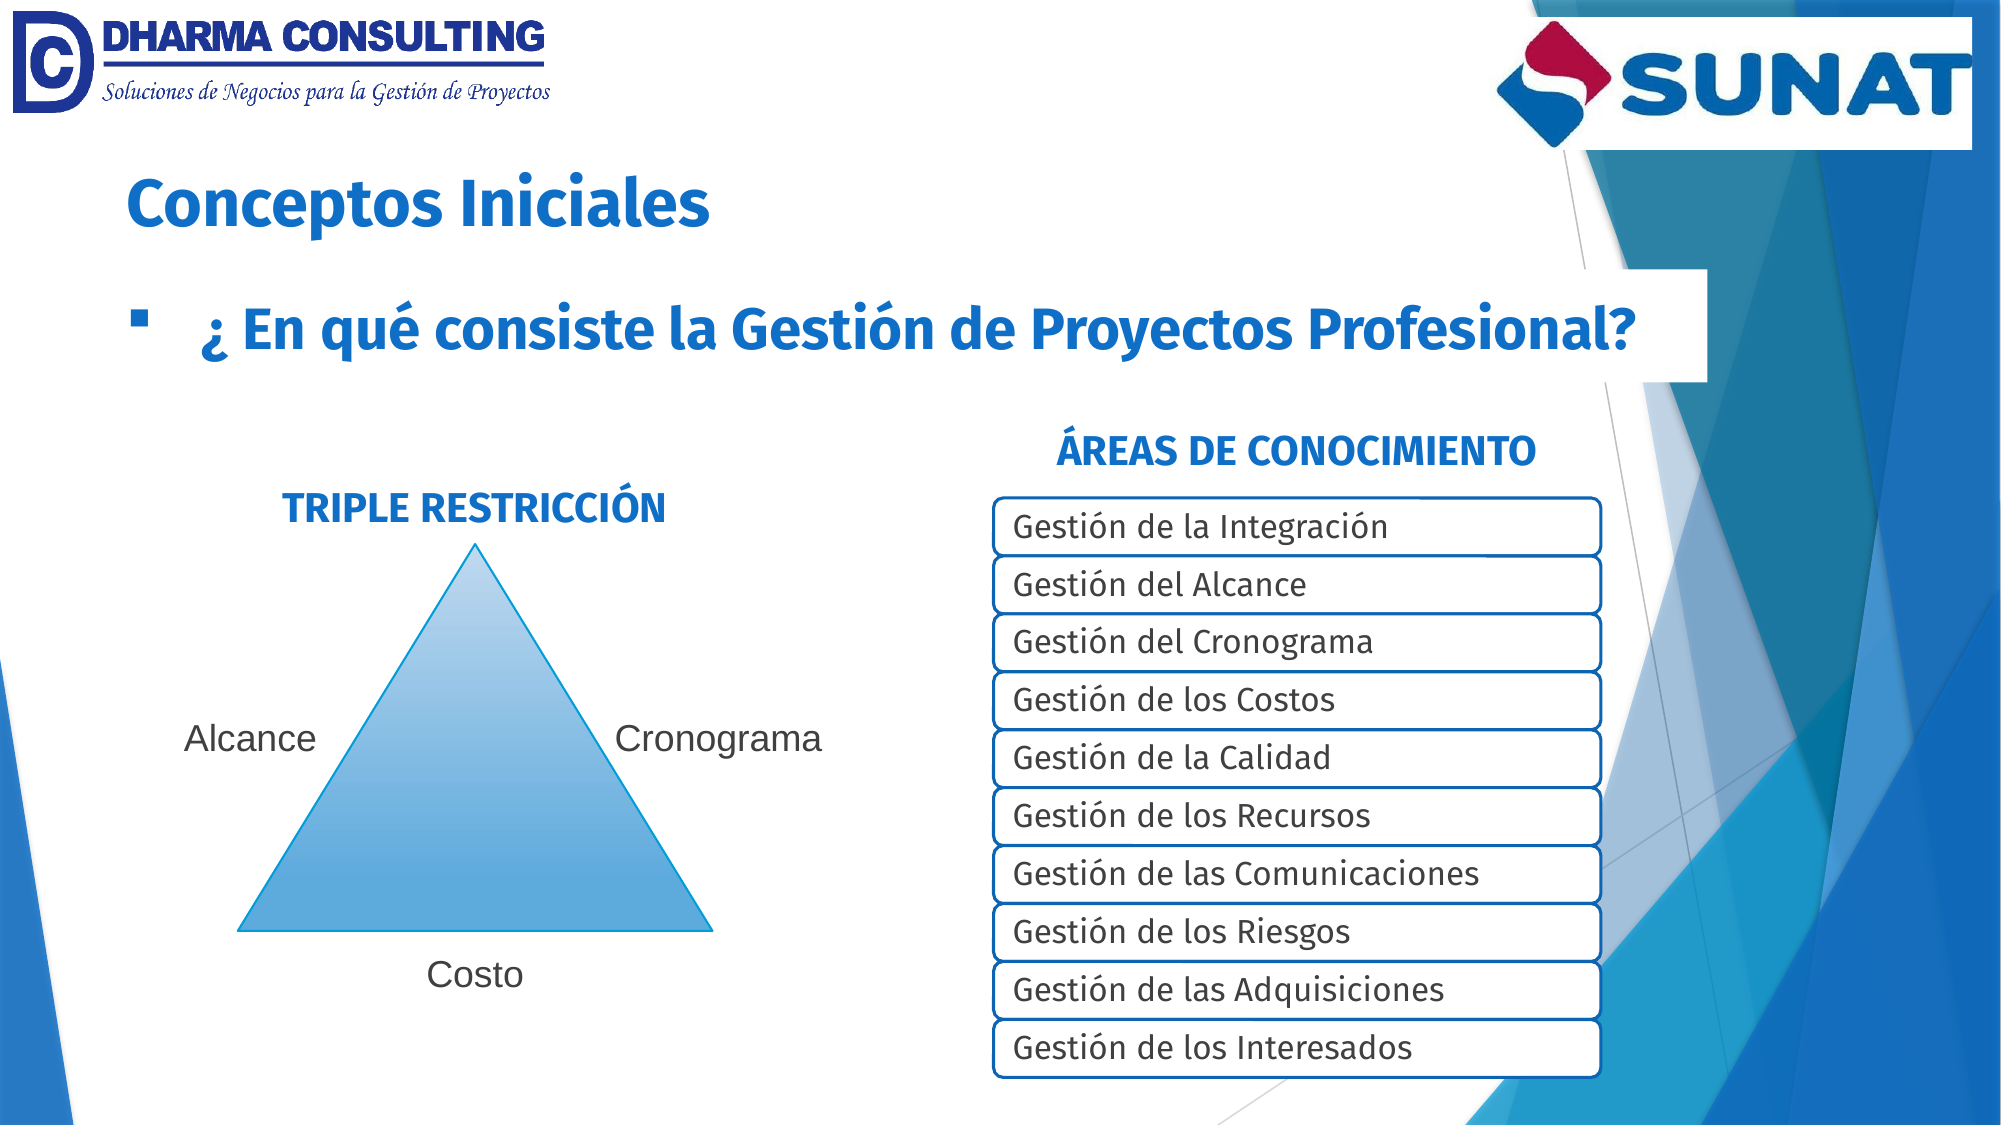

Conceptos Iniciales
¿ En qué consiste la Gestión de Proyectos Profesional?
ÁREAS DE CONOCIMIENTO
TRIPLE RESTRICCIÓN
Gestión de la Integración
Gestión del Cronograma
Gestión de la Calidad
Gestión de los Costos
Gestión de los Recursos
Gestión de las Comunicaciones
Gestión de los Riesgos
Gestión de las Adquisiciones
Gestión del Alcance
Gestión de los Interesados

Alcance
Cronograma
Costo